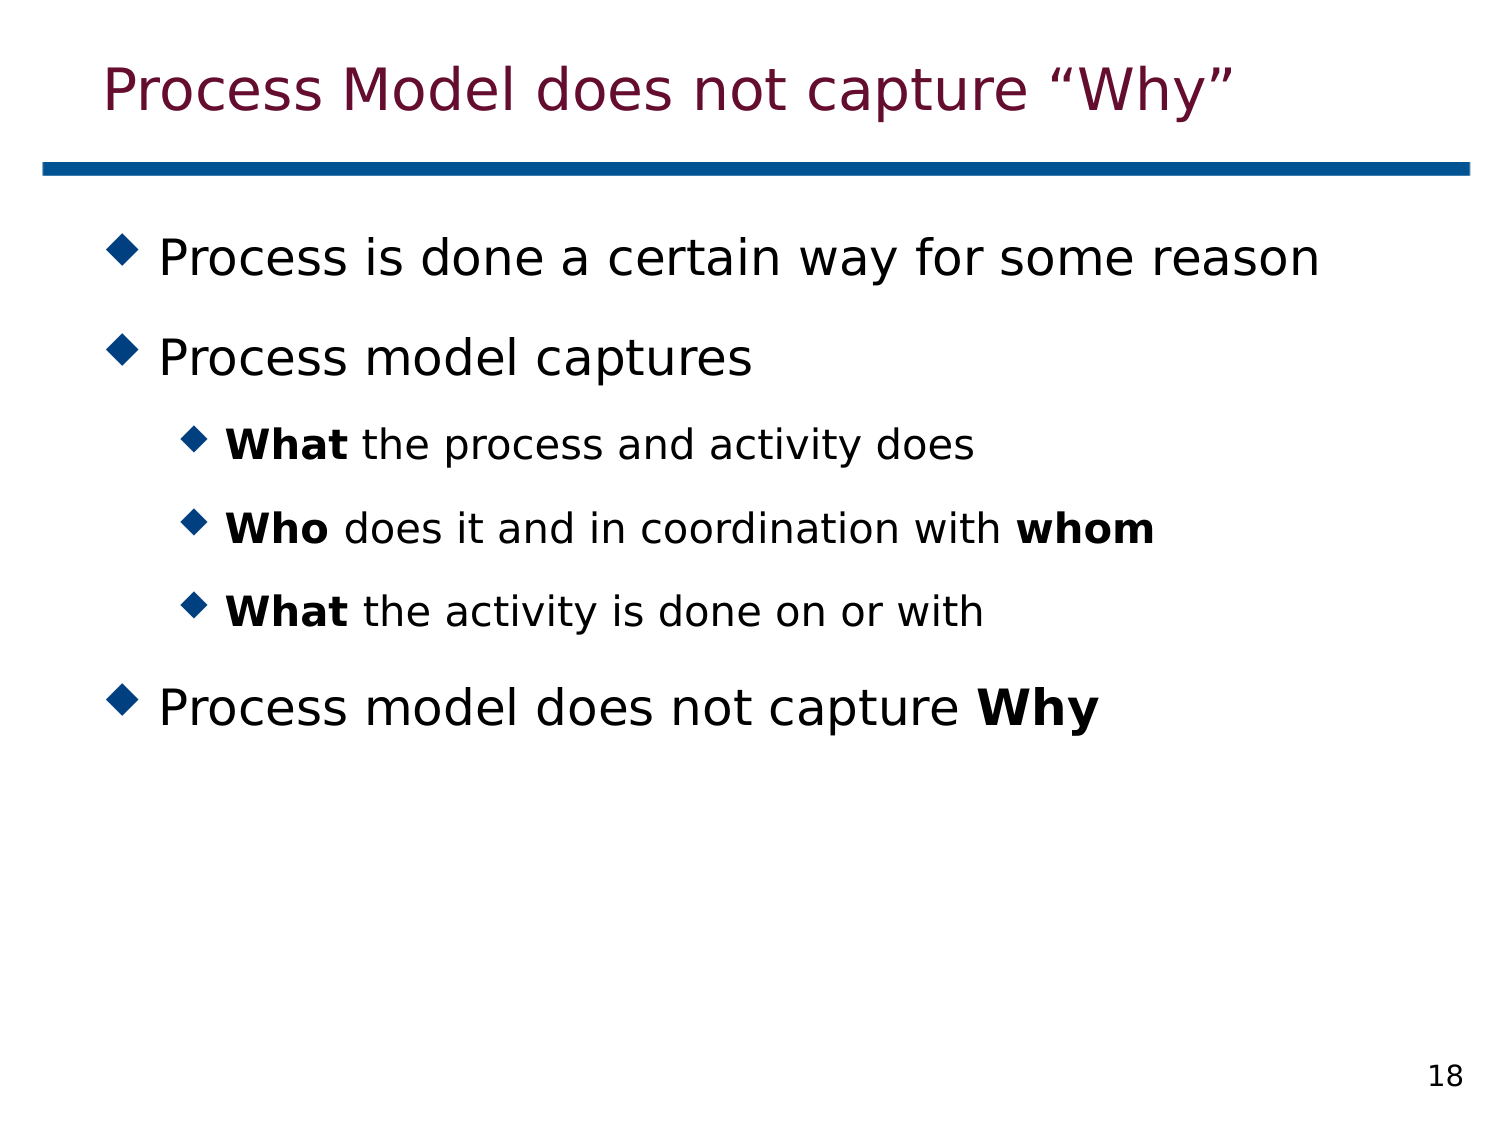

# Process Model does not capture “Why”
Process is done a certain way for some reason
Process model captures
What the process and activity does
Who does it and in coordination with whom
What the activity is done on or with
Process model does not capture Why